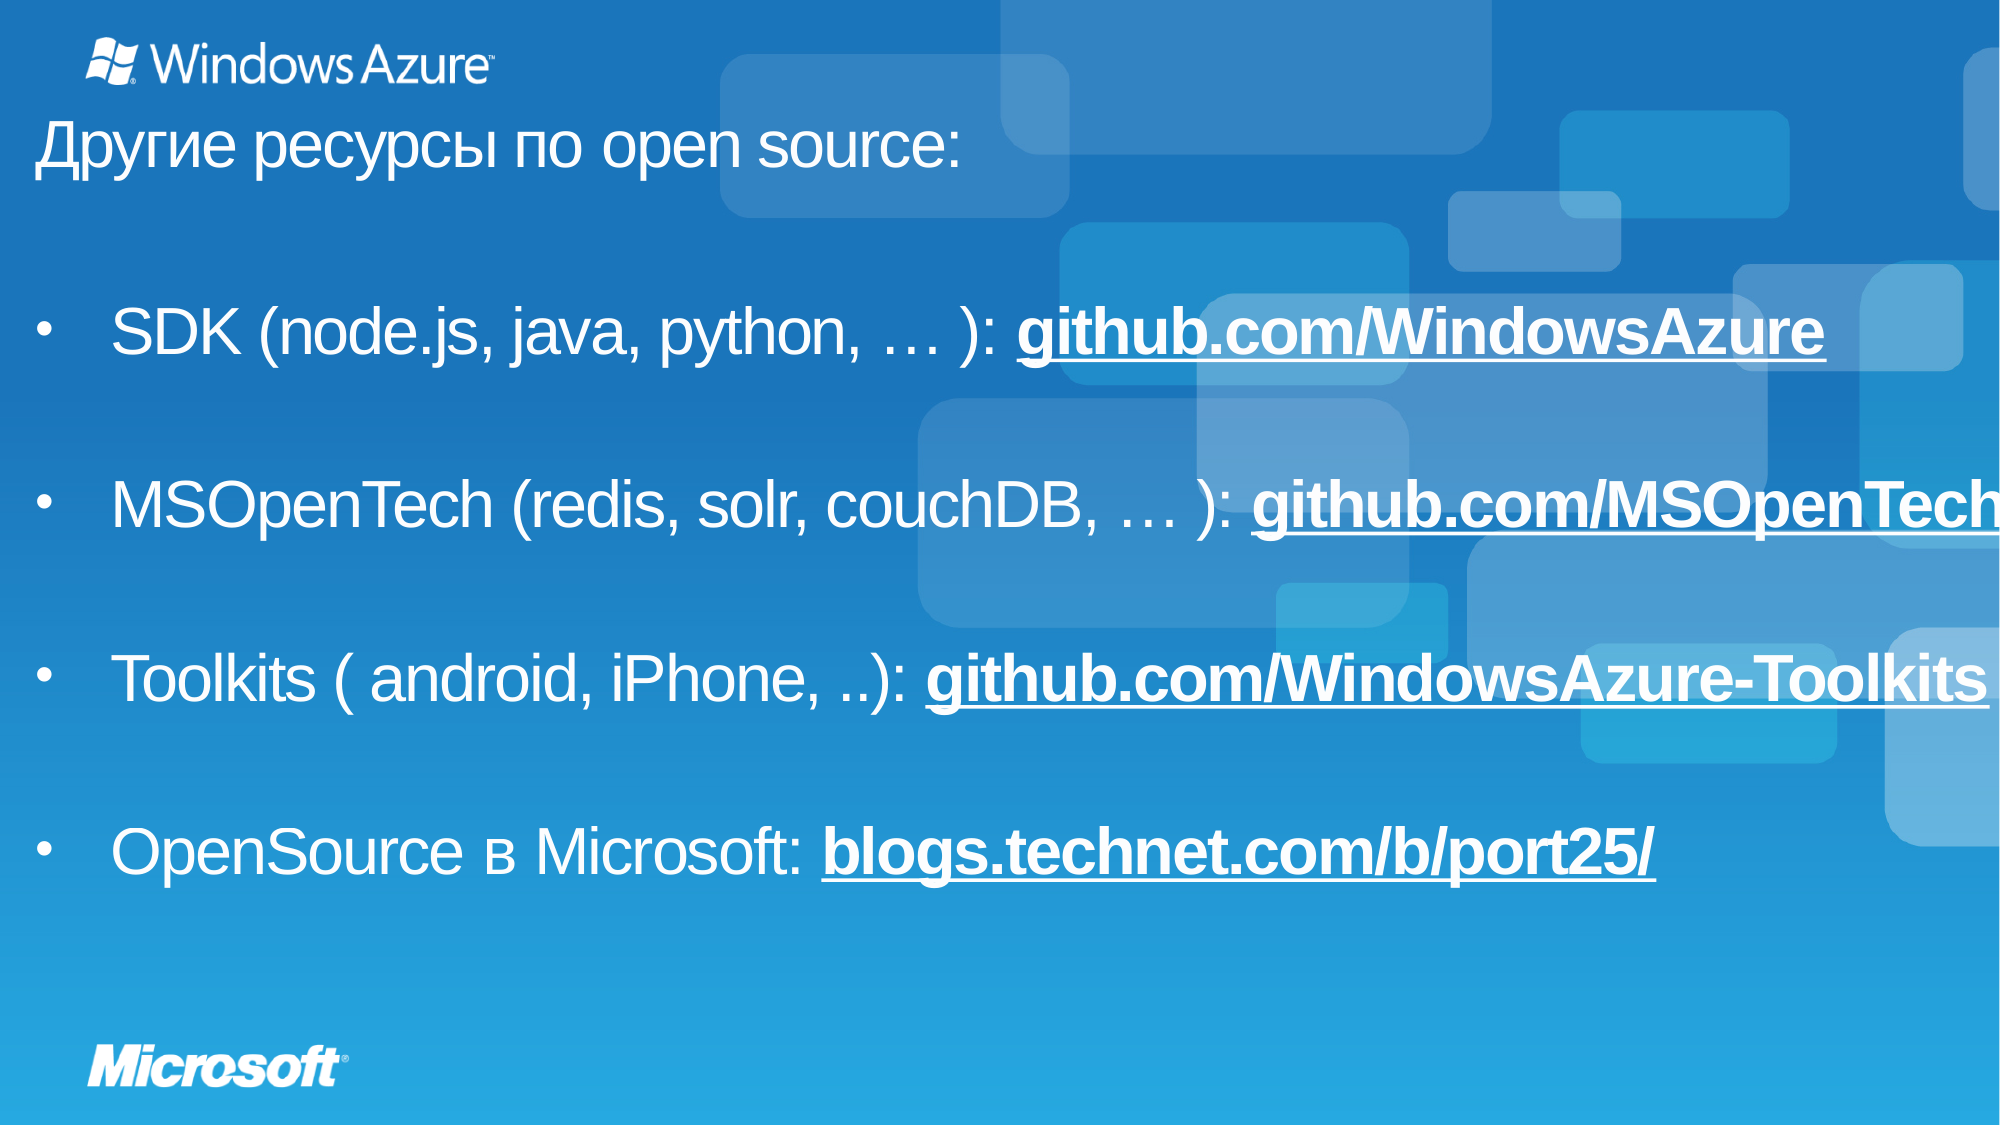

Другие ресурсы по open source:
SDK (node.js, java, python, … ): github.com/WindowsAzure
MSOpenTech (redis, solr, couchDB, … ): github.com/MSOpenTech
Toolkits ( android, iPhone, ..): github.com/WindowsAzure-Toolkits
OpenSource в Microsoft: blogs.technet.com/b/port25/